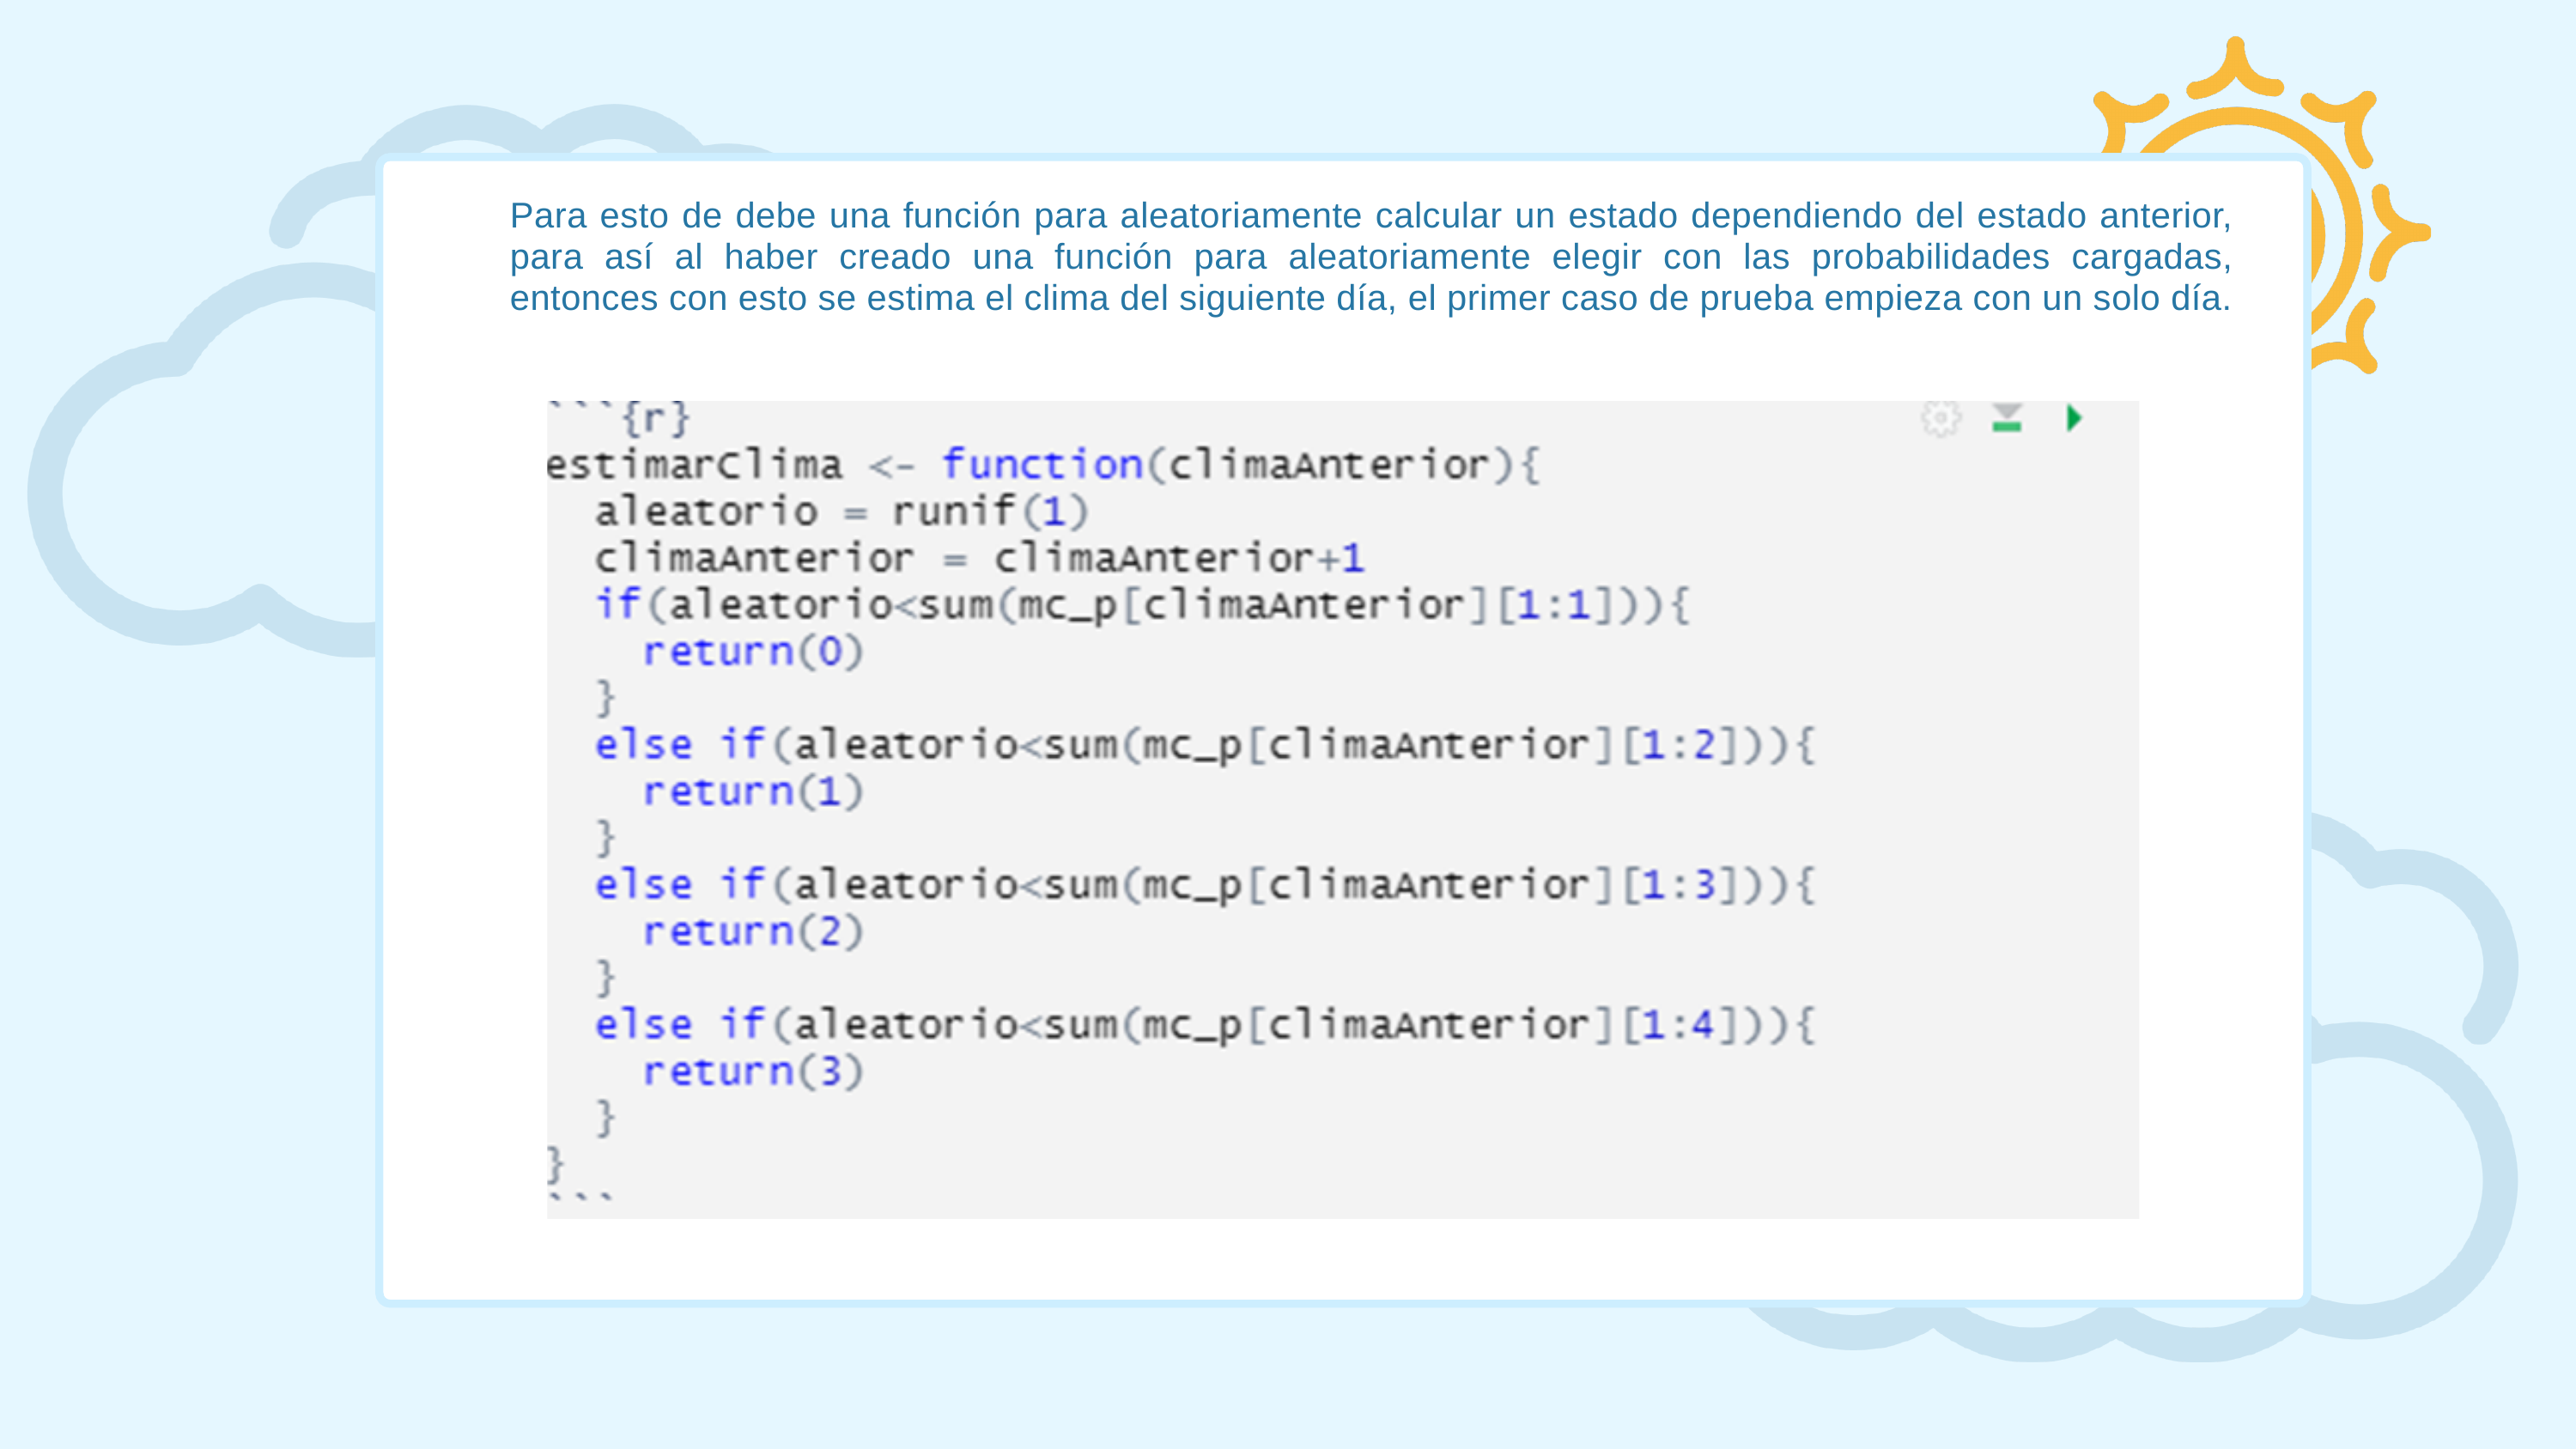

Para esto de debe una función para aleatoriamente calcular un estado dependiendo del estado anterior, para así al haber creado una función para aleatoriamente elegir con las probabilidades cargadas, entonces con esto se estima el clima del siguiente día, el primer caso de prueba empieza con un solo día.